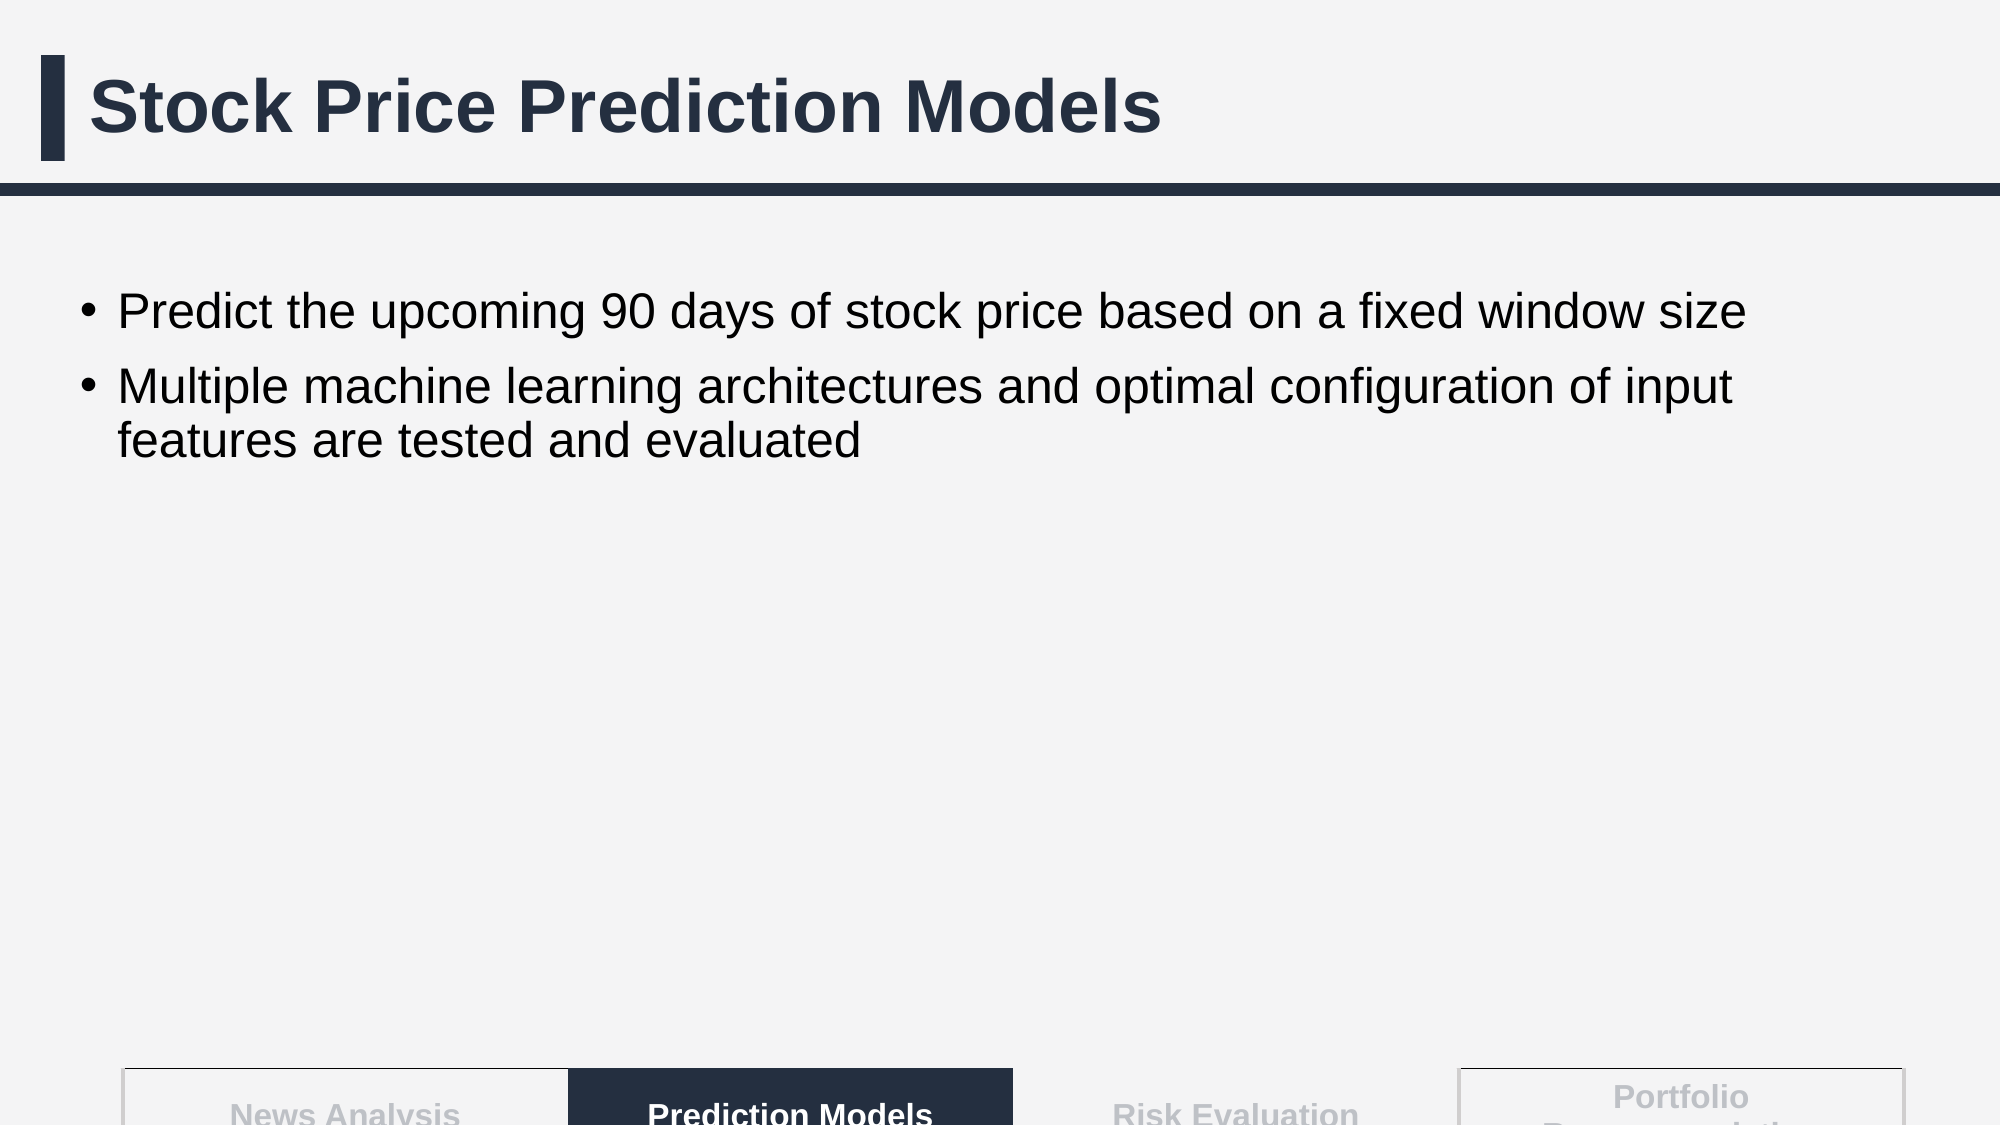

# Stock Price Prediction Models
Predict the upcoming 90 days of stock price based on a fixed window size
Multiple machine learning architectures and optimal configuration of input features are tested and evaluated